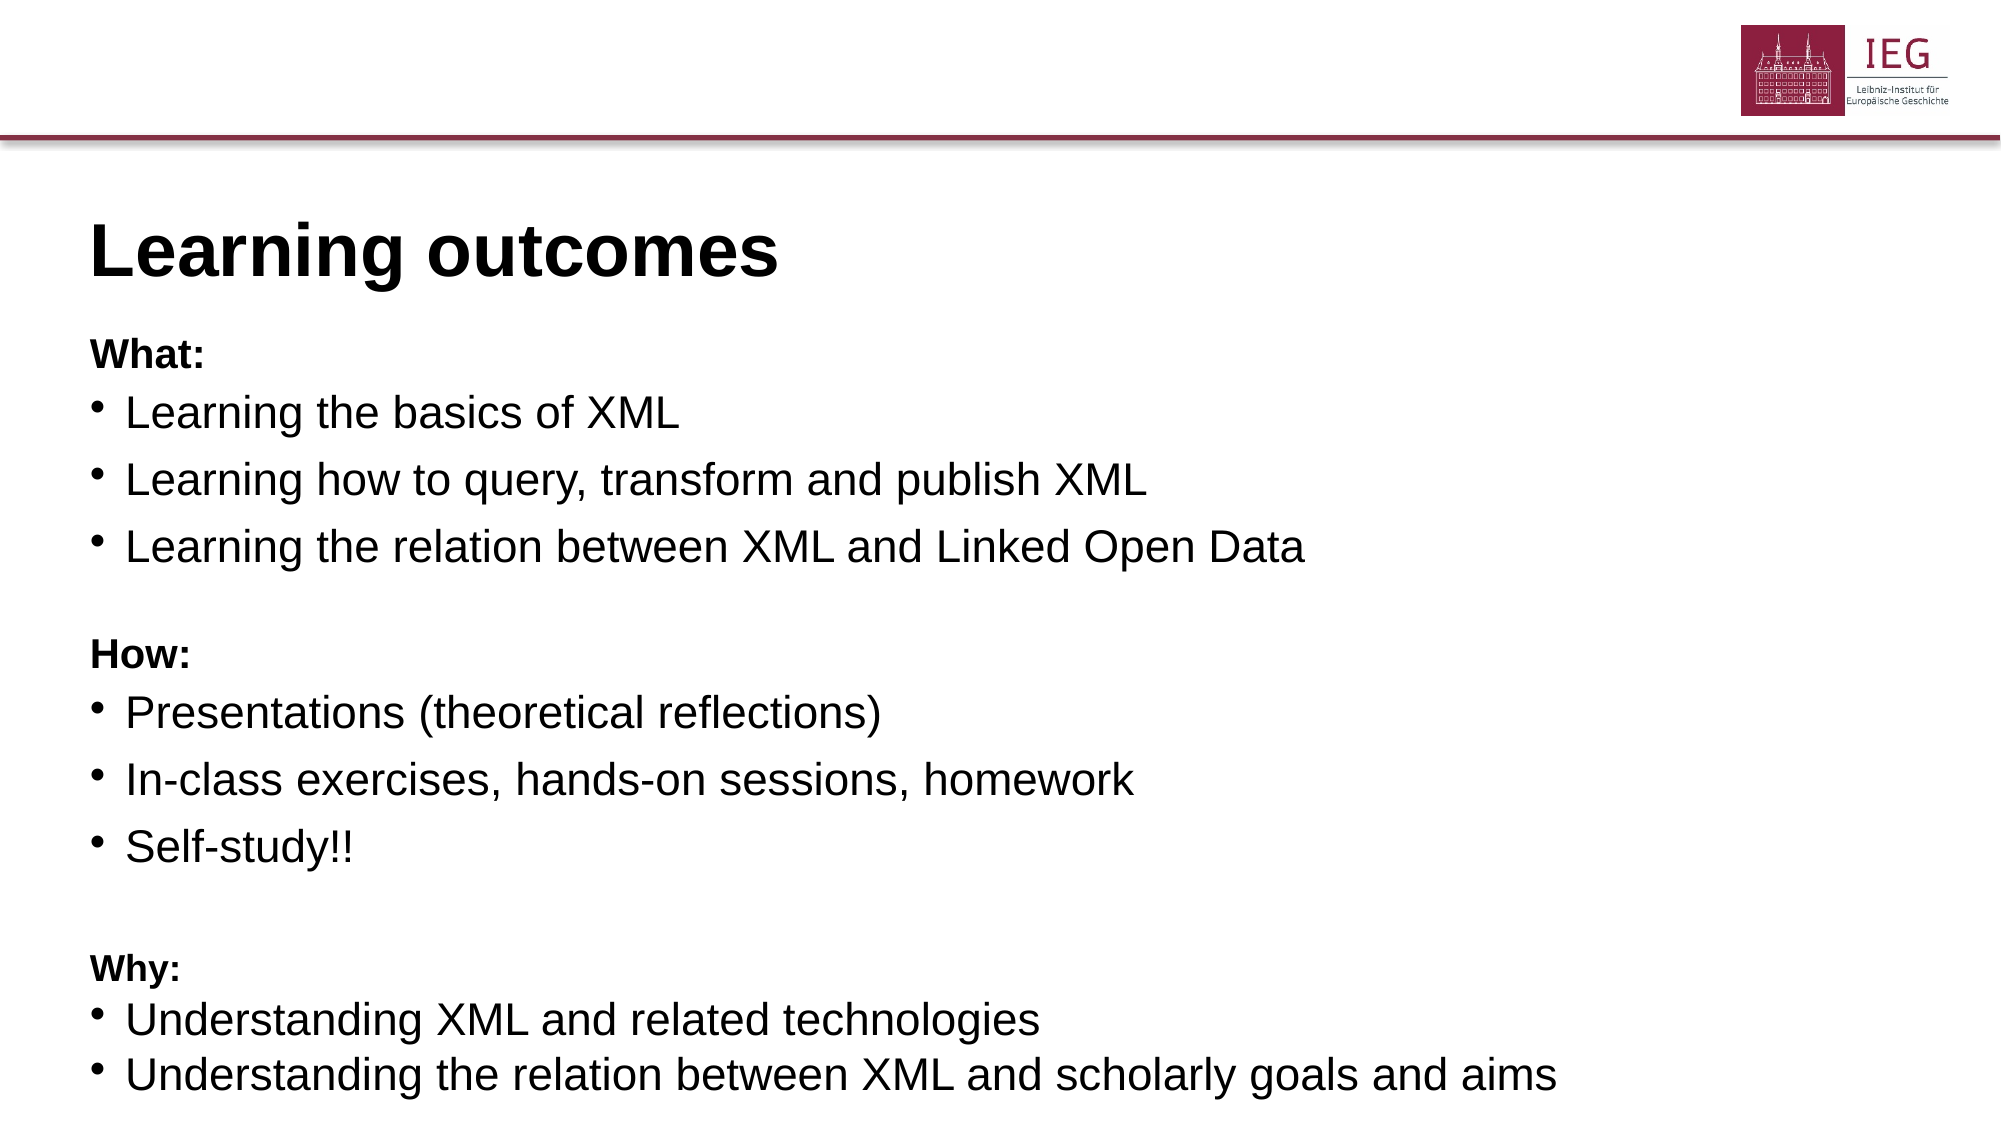

Learning outcomes

What:
Learning the basics of XML
Learning how to query, transform and publish XML
Learning the relation between XML and Linked Open Data

How:
Presentations (theoretical reflections)
In-class exercises, hands-on sessions, homework
Self-study!!

Why:
Understanding XML and related technologies
Understanding the relation between XML and scholarly goals and aims